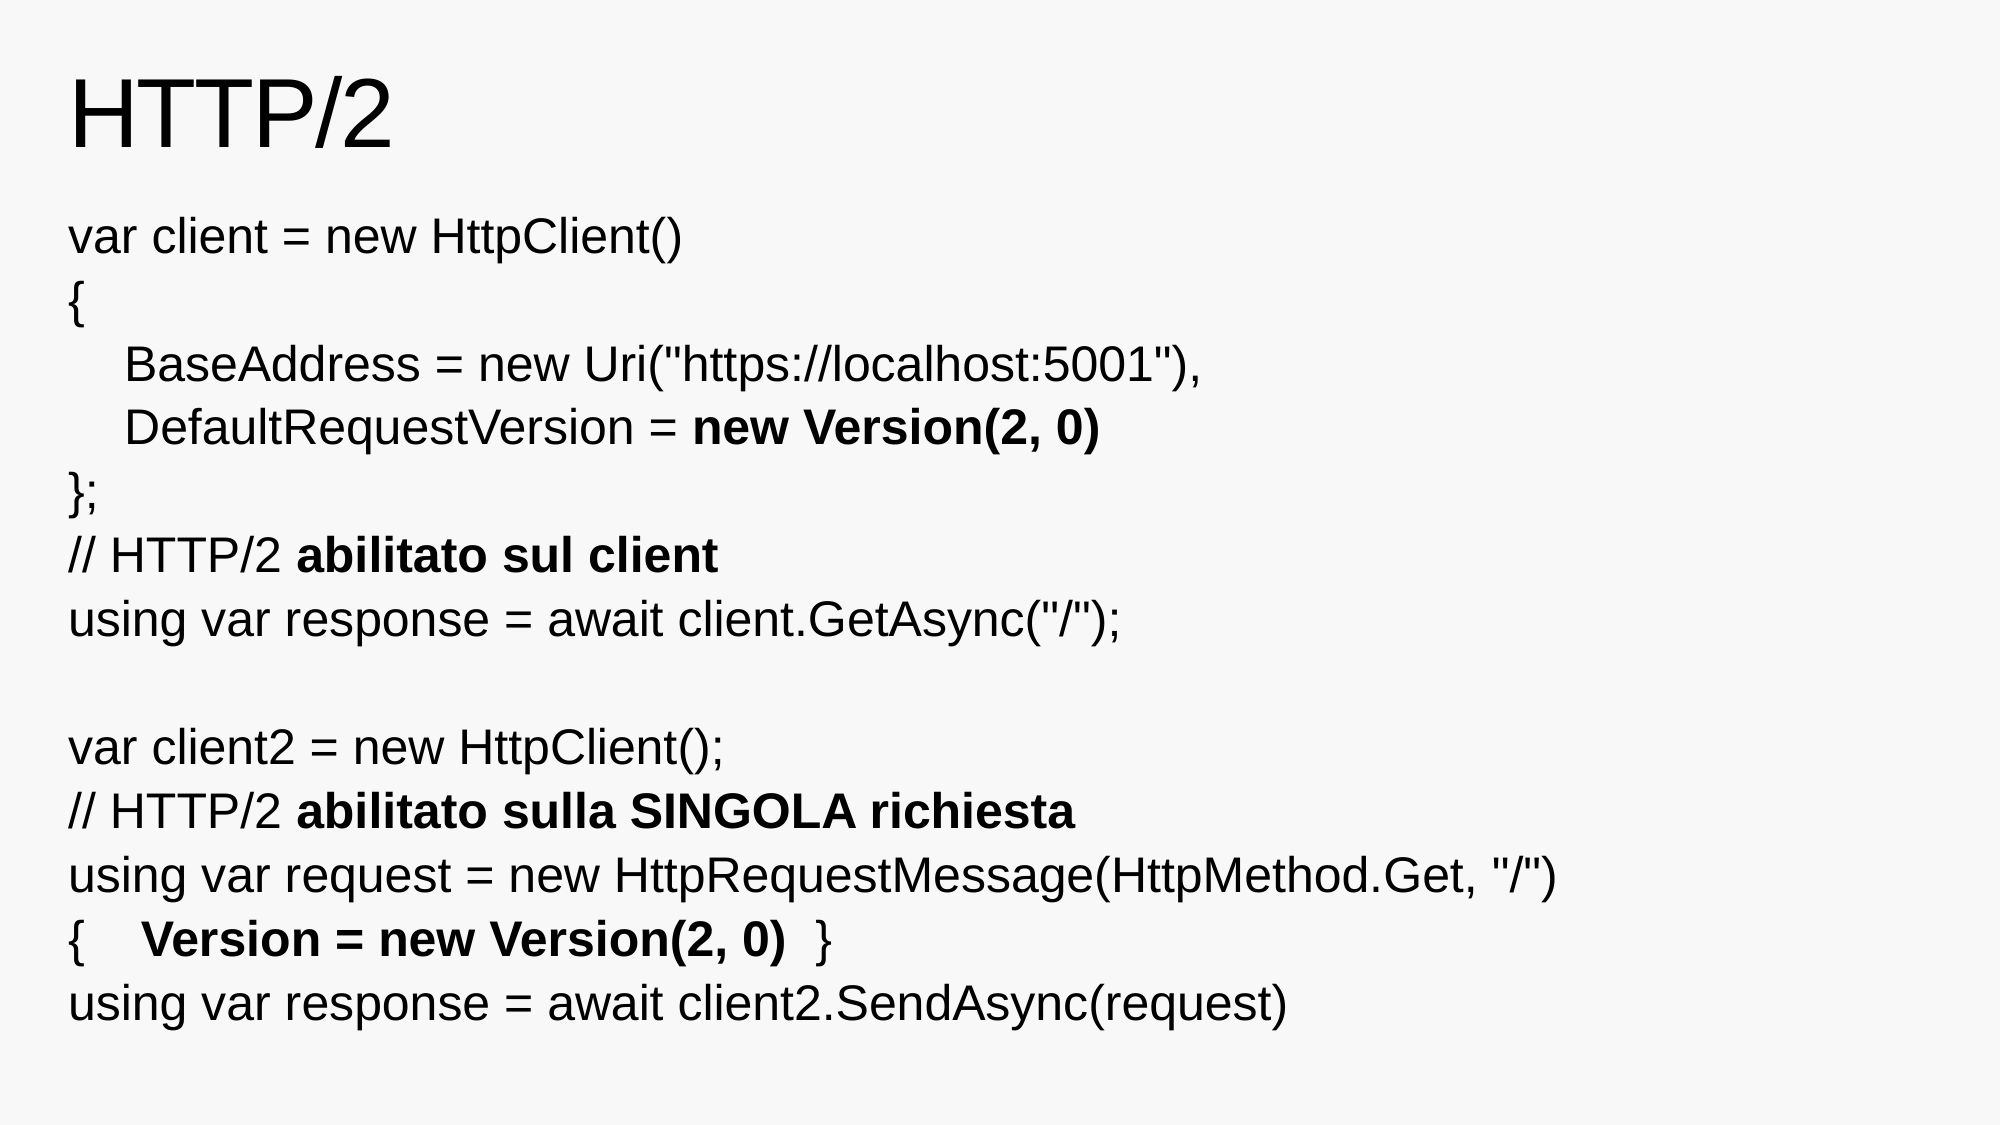

# HTTP/2
var client = new HttpClient()
{
    BaseAddress = new Uri("https://localhost:5001"),
    DefaultRequestVersion = new Version(2, 0)
};
// HTTP/2 abilitato sul client
using var response = await client.GetAsync("/");

var client2 = new HttpClient();
// HTTP/2 abilitato sulla SINGOLA richiesta
using var request = new HttpRequestMessage(HttpMethod.Get, "/")
{    Version = new Version(2, 0)  }
using var response = await client2.SendAsync(request)